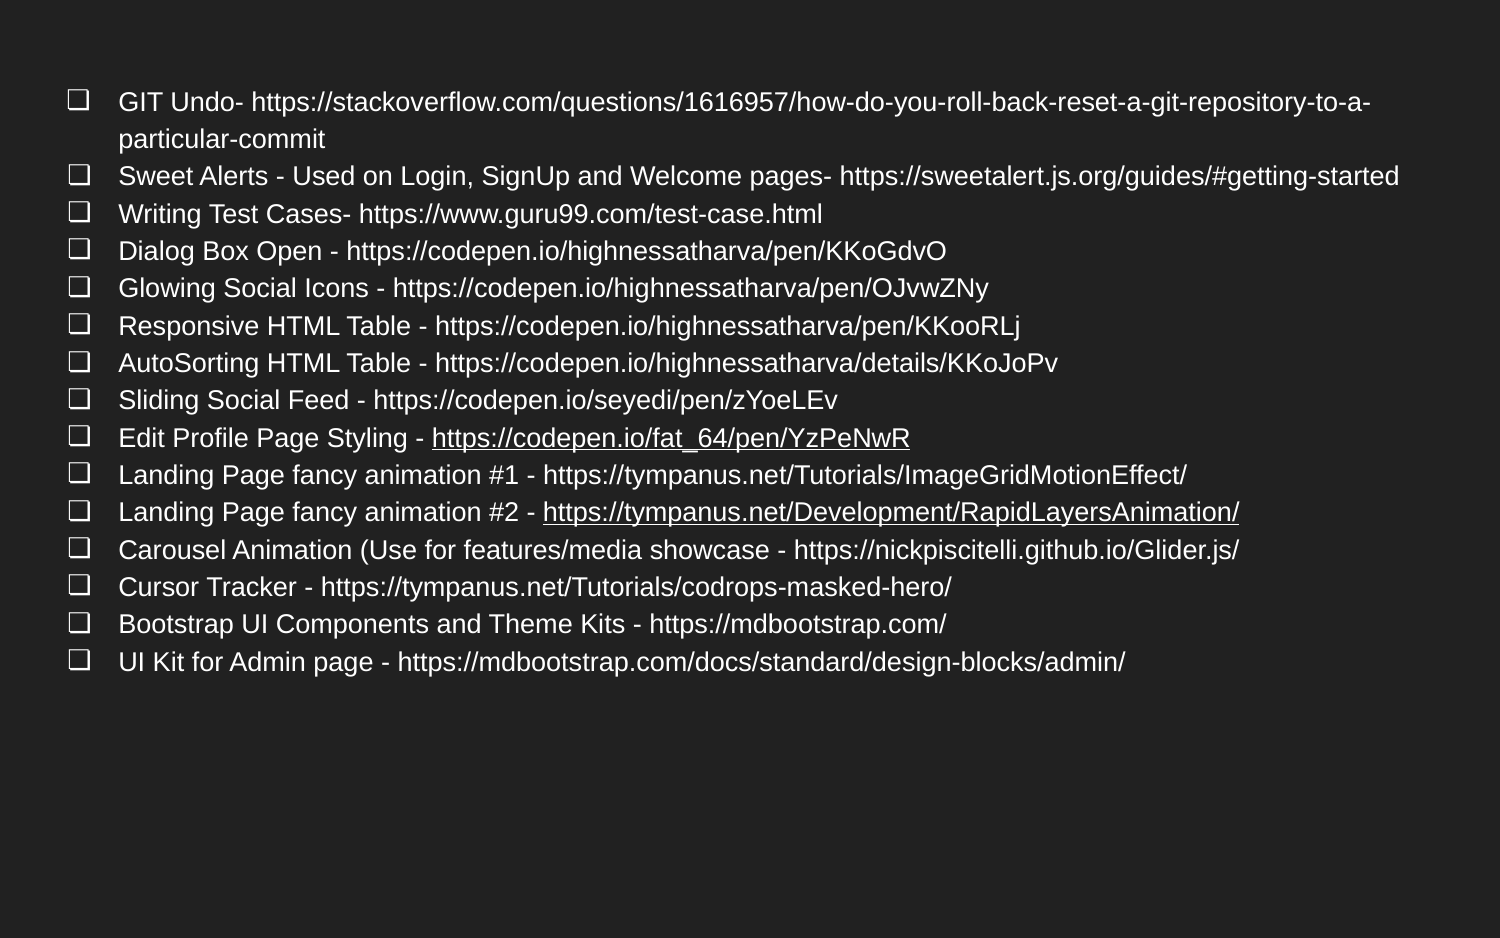

GIT Undo- https://stackoverflow.com/questions/1616957/how-do-you-roll-back-reset-a-git-repository-to-a-particular-commit
Sweet Alerts - Used on Login, SignUp and Welcome pages- https://sweetalert.js.org/guides/#getting-started
Writing Test Cases- https://www.guru99.com/test-case.html
Dialog Box Open - https://codepen.io/highnessatharva/pen/KKoGdvO
Glowing Social Icons - https://codepen.io/highnessatharva/pen/OJvwZNy
Responsive HTML Table - https://codepen.io/highnessatharva/pen/KKooRLj
AutoSorting HTML Table - https://codepen.io/highnessatharva/details/KKoJoPv
Sliding Social Feed - https://codepen.io/seyedi/pen/zYoeLEv
Edit Profile Page Styling - https://codepen.io/fat_64/pen/YzPeNwR
Landing Page fancy animation #1 - https://tympanus.net/Tutorials/ImageGridMotionEffect/
Landing Page fancy animation #2 - https://tympanus.net/Development/RapidLayersAnimation/
Carousel Animation (Use for features/media showcase - https://nickpiscitelli.github.io/Glider.js/
Cursor Tracker - https://tympanus.net/Tutorials/codrops-masked-hero/
Bootstrap UI Components and Theme Kits - https://mdbootstrap.com/
UI Kit for Admin page - https://mdbootstrap.com/docs/standard/design-blocks/admin/